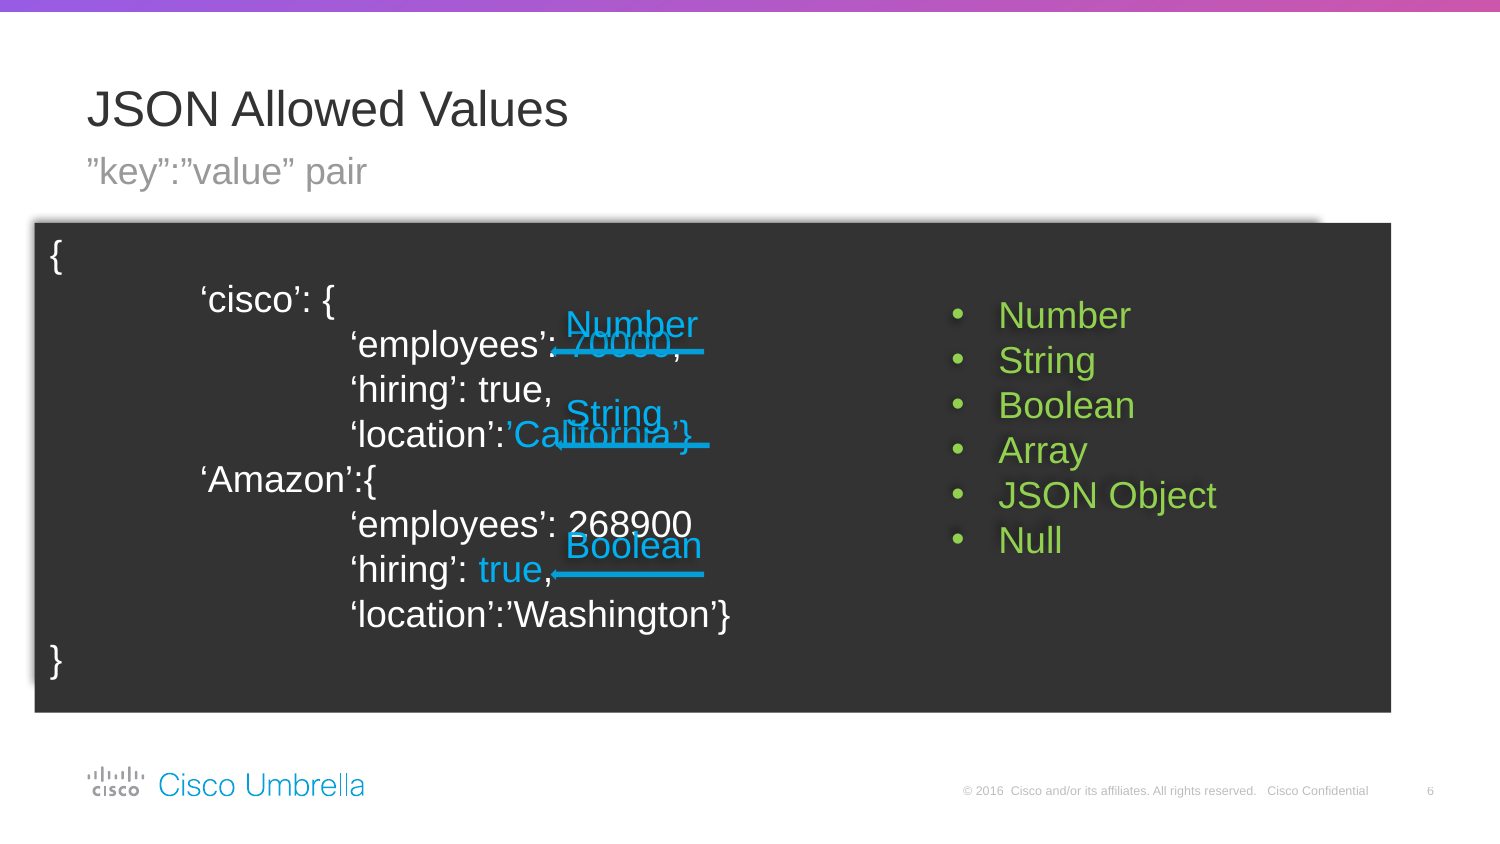

# JSON Allowed Values
”key”:”value” pair
{
	‘cisco’: {
		‘employees’: 70000,
		‘hiring’: true,
		‘location’:’California’}
	‘Amazon’:{
		‘employees’: 268900
		‘hiring’: true,
		‘location’:’Washington’}
}
Number
String
Boolean
Array
JSON Object
Null
Number

String

Boolean